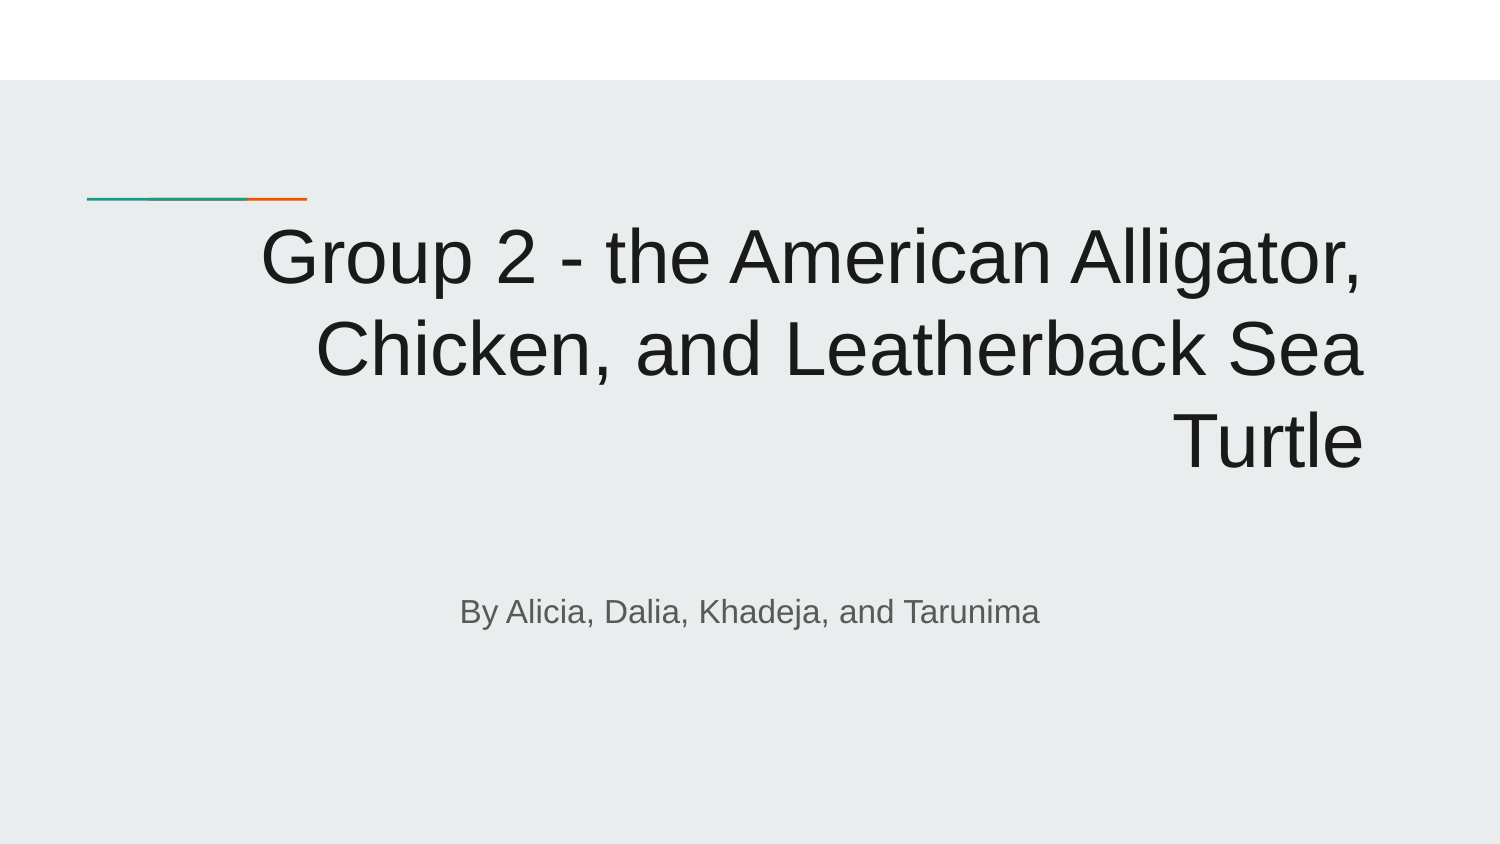

# Group 2 - the American Alligator, Chicken, and Leatherback Sea Turtle
By Alicia, Dalia, Khadeja, and Tarunima